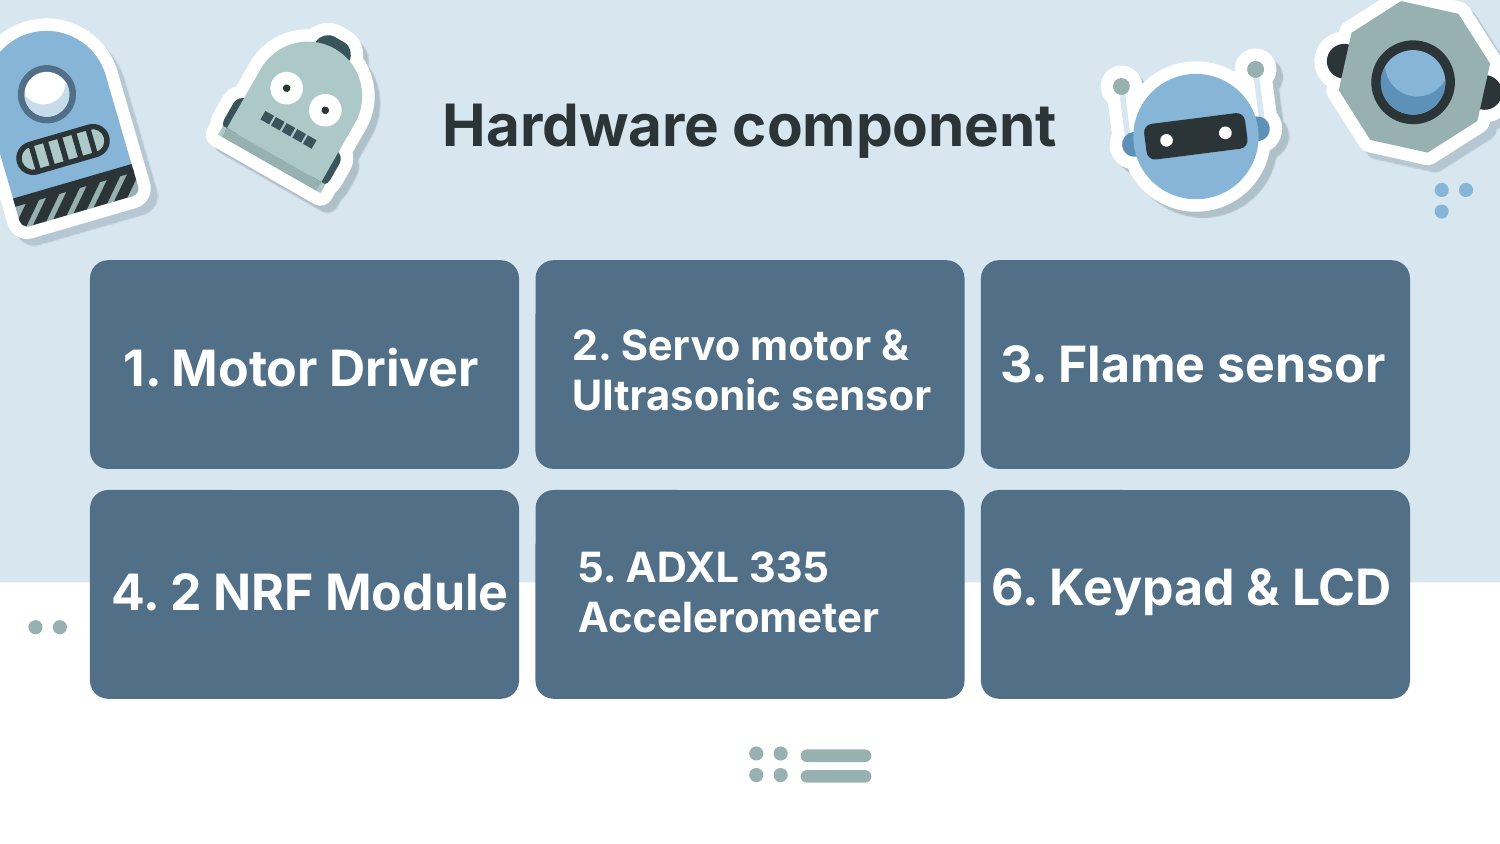

# Hardware component

3. Flame sensor
2. Servo motor & Ultrasonic sensor
1. Motor Driver

5. ADXL 335
Accelerometer
4. 2 NRF Module
6. Keypad & LCD